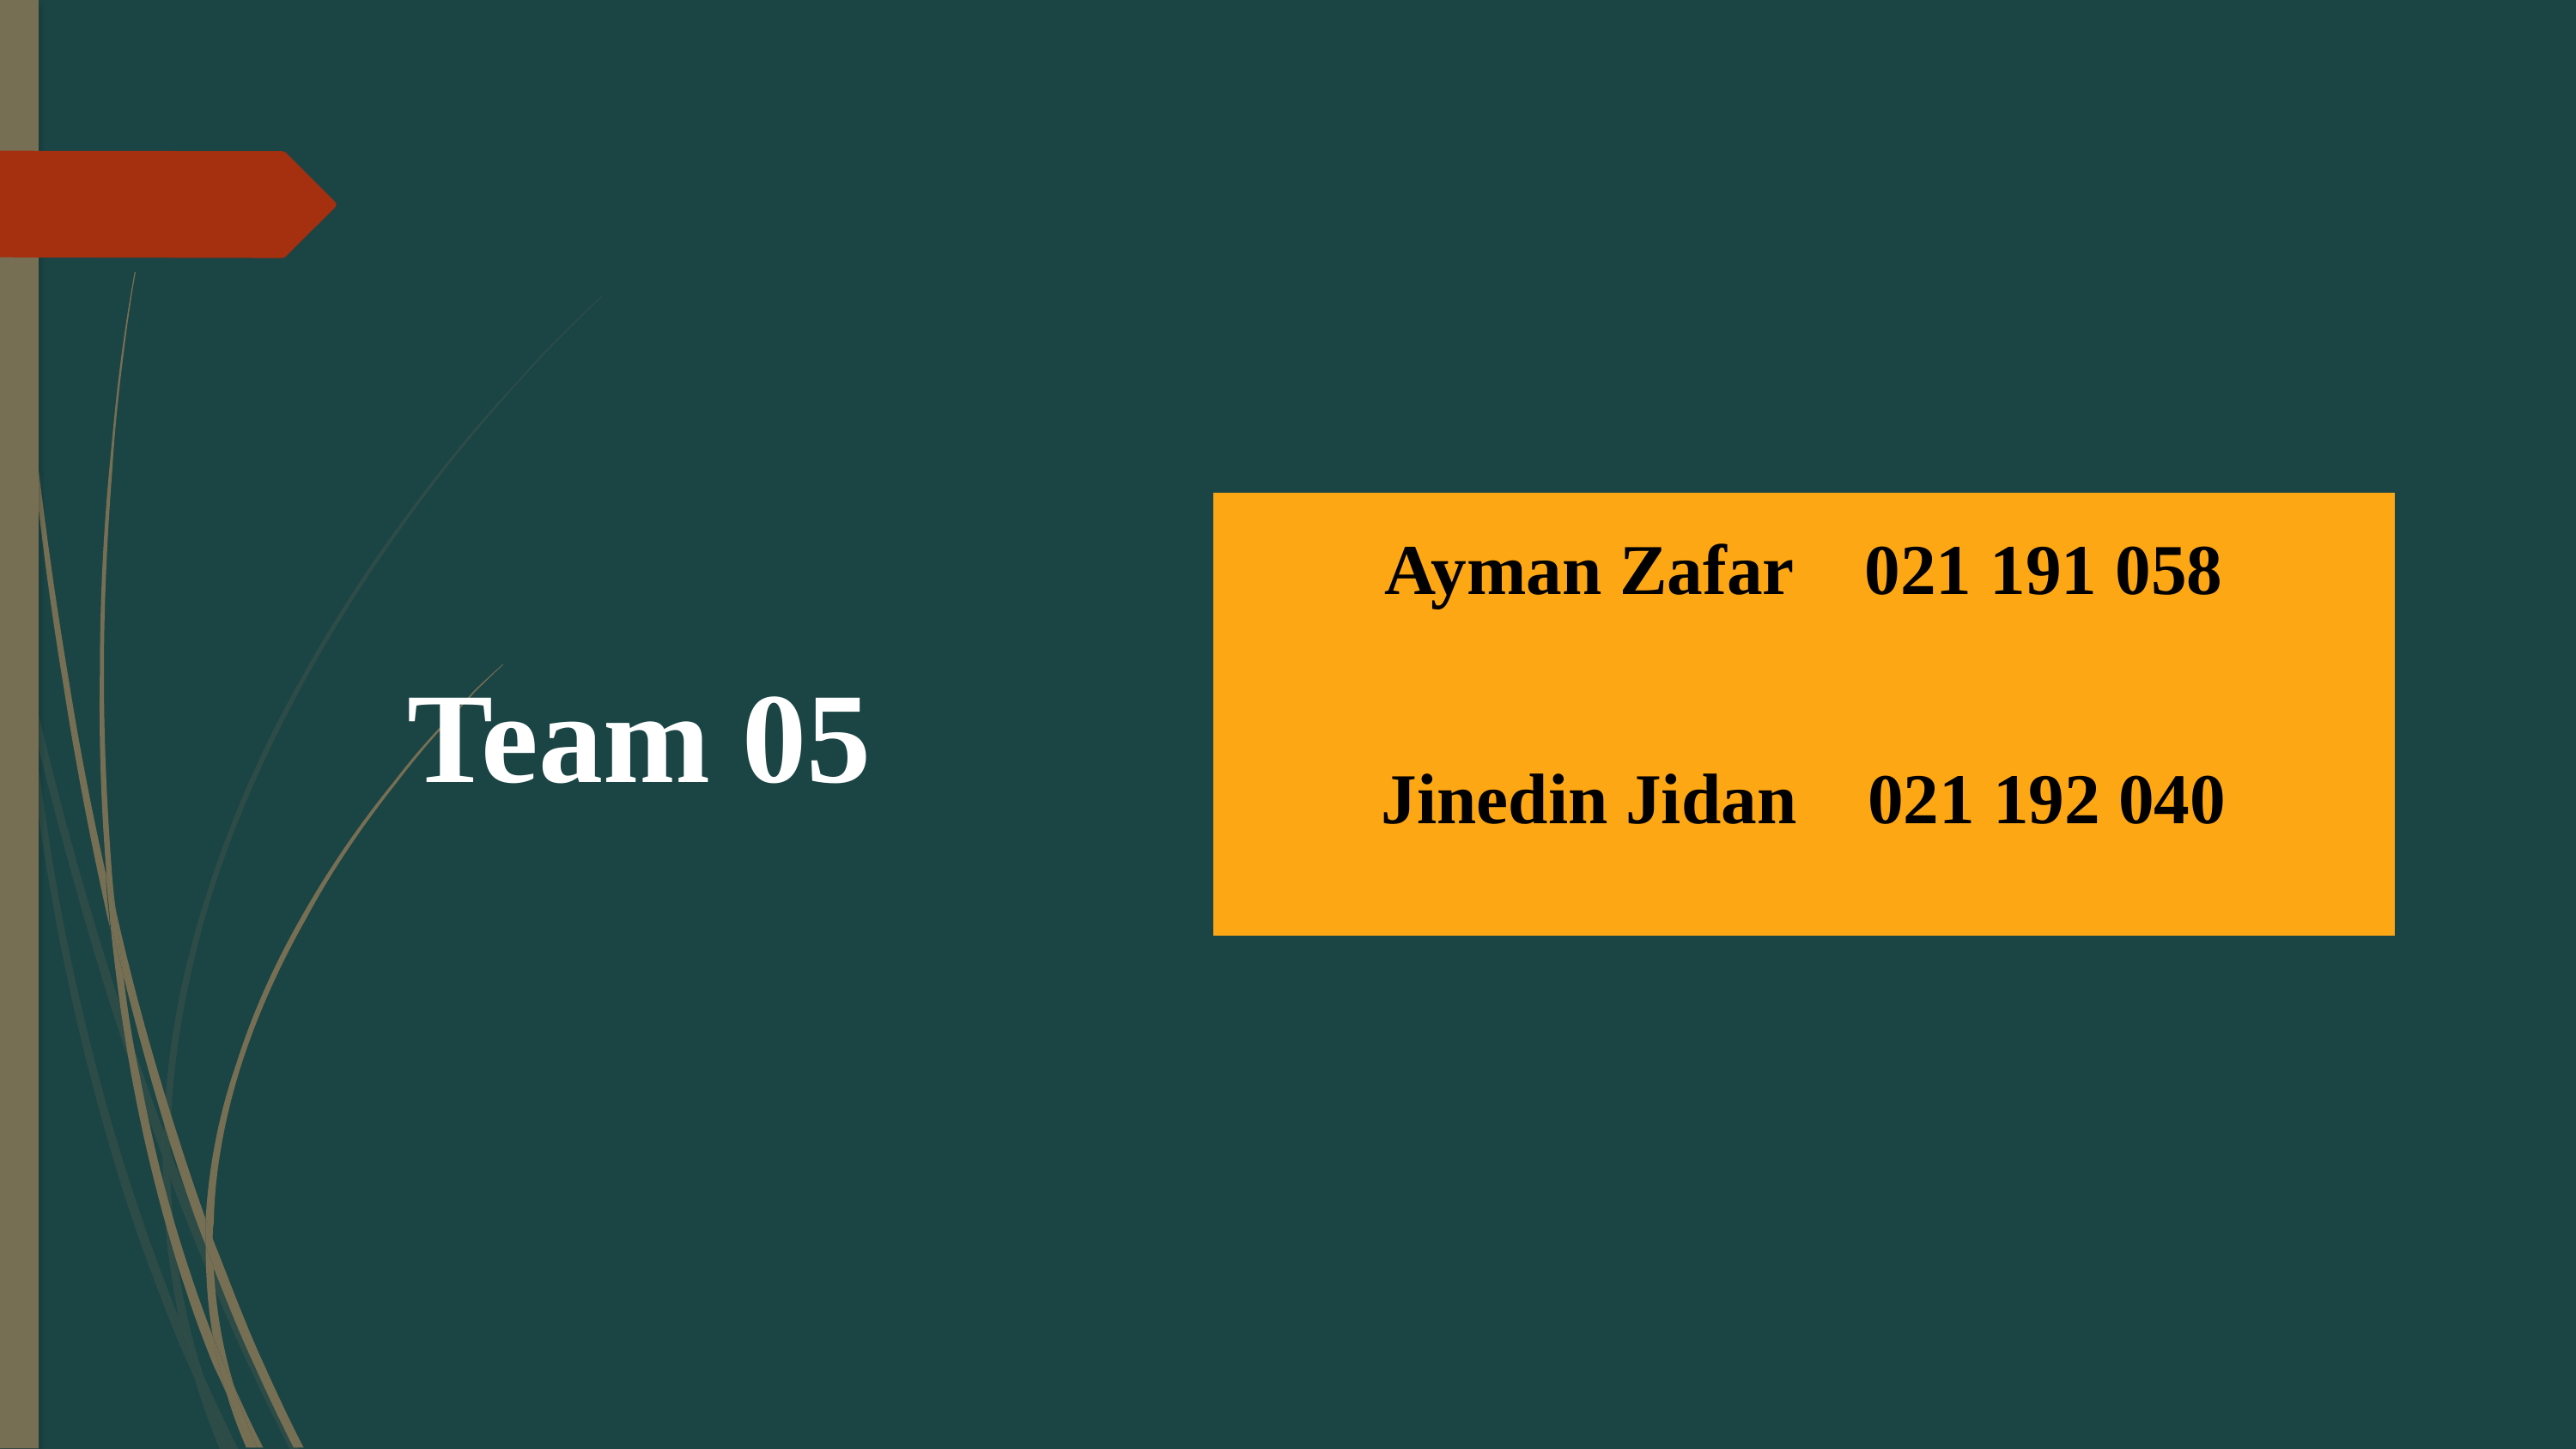

| Ayman Zafar 021 191 058 |
| --- |
| Jinedin Jidan 021 192 040 |
Team 05